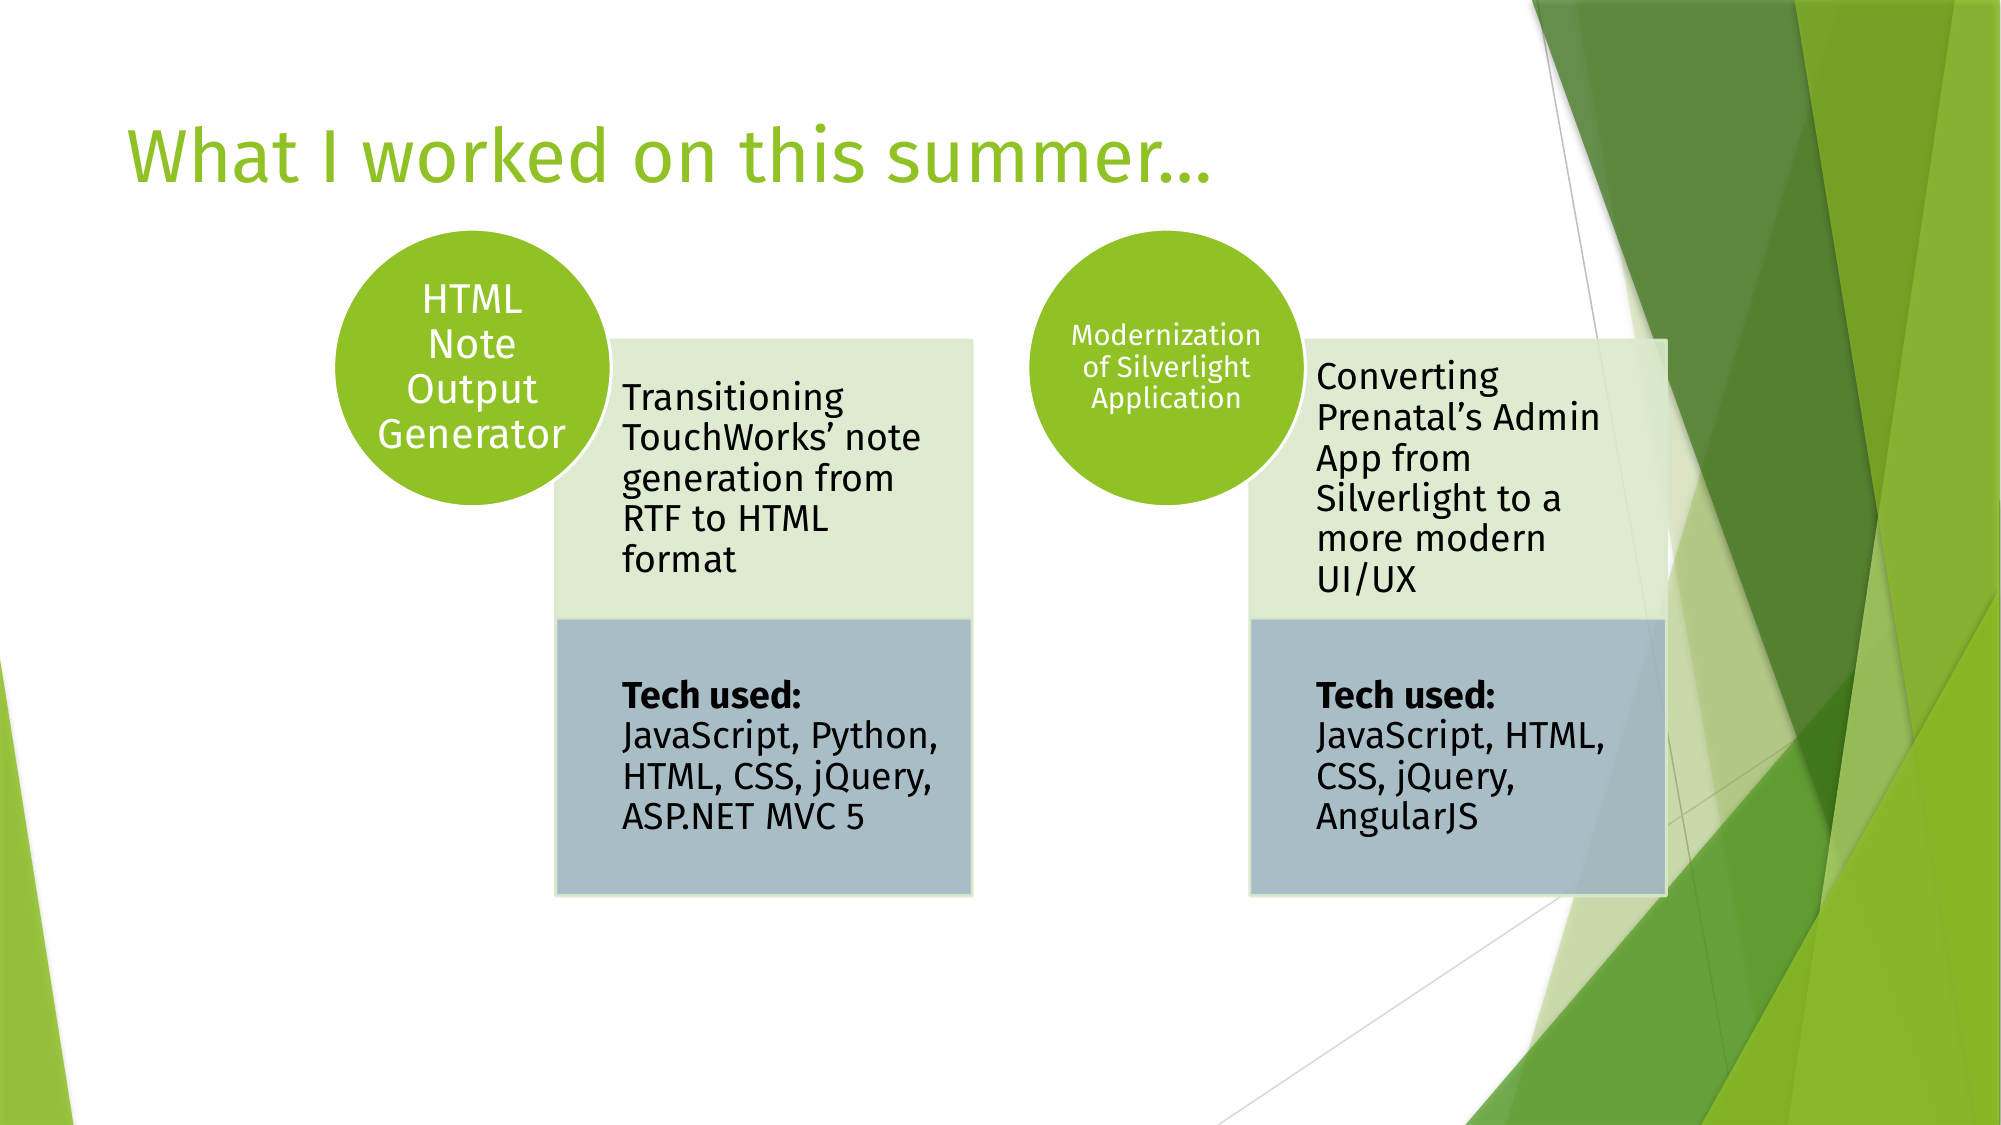

# What I worked on this summer…
Transitioning TouchWorks’ note generation from RTF to HTML format
Tech used: JavaScript, Python, HTML, CSS, jQuery, ASP.NET MVC 5
HTML Note Output Generator
Converting Prenatal’s Admin App from Silverlight to a more modern UI/UX
Tech used: JavaScript, HTML, CSS, jQuery, AngularJS
Modernization of Silverlight Application